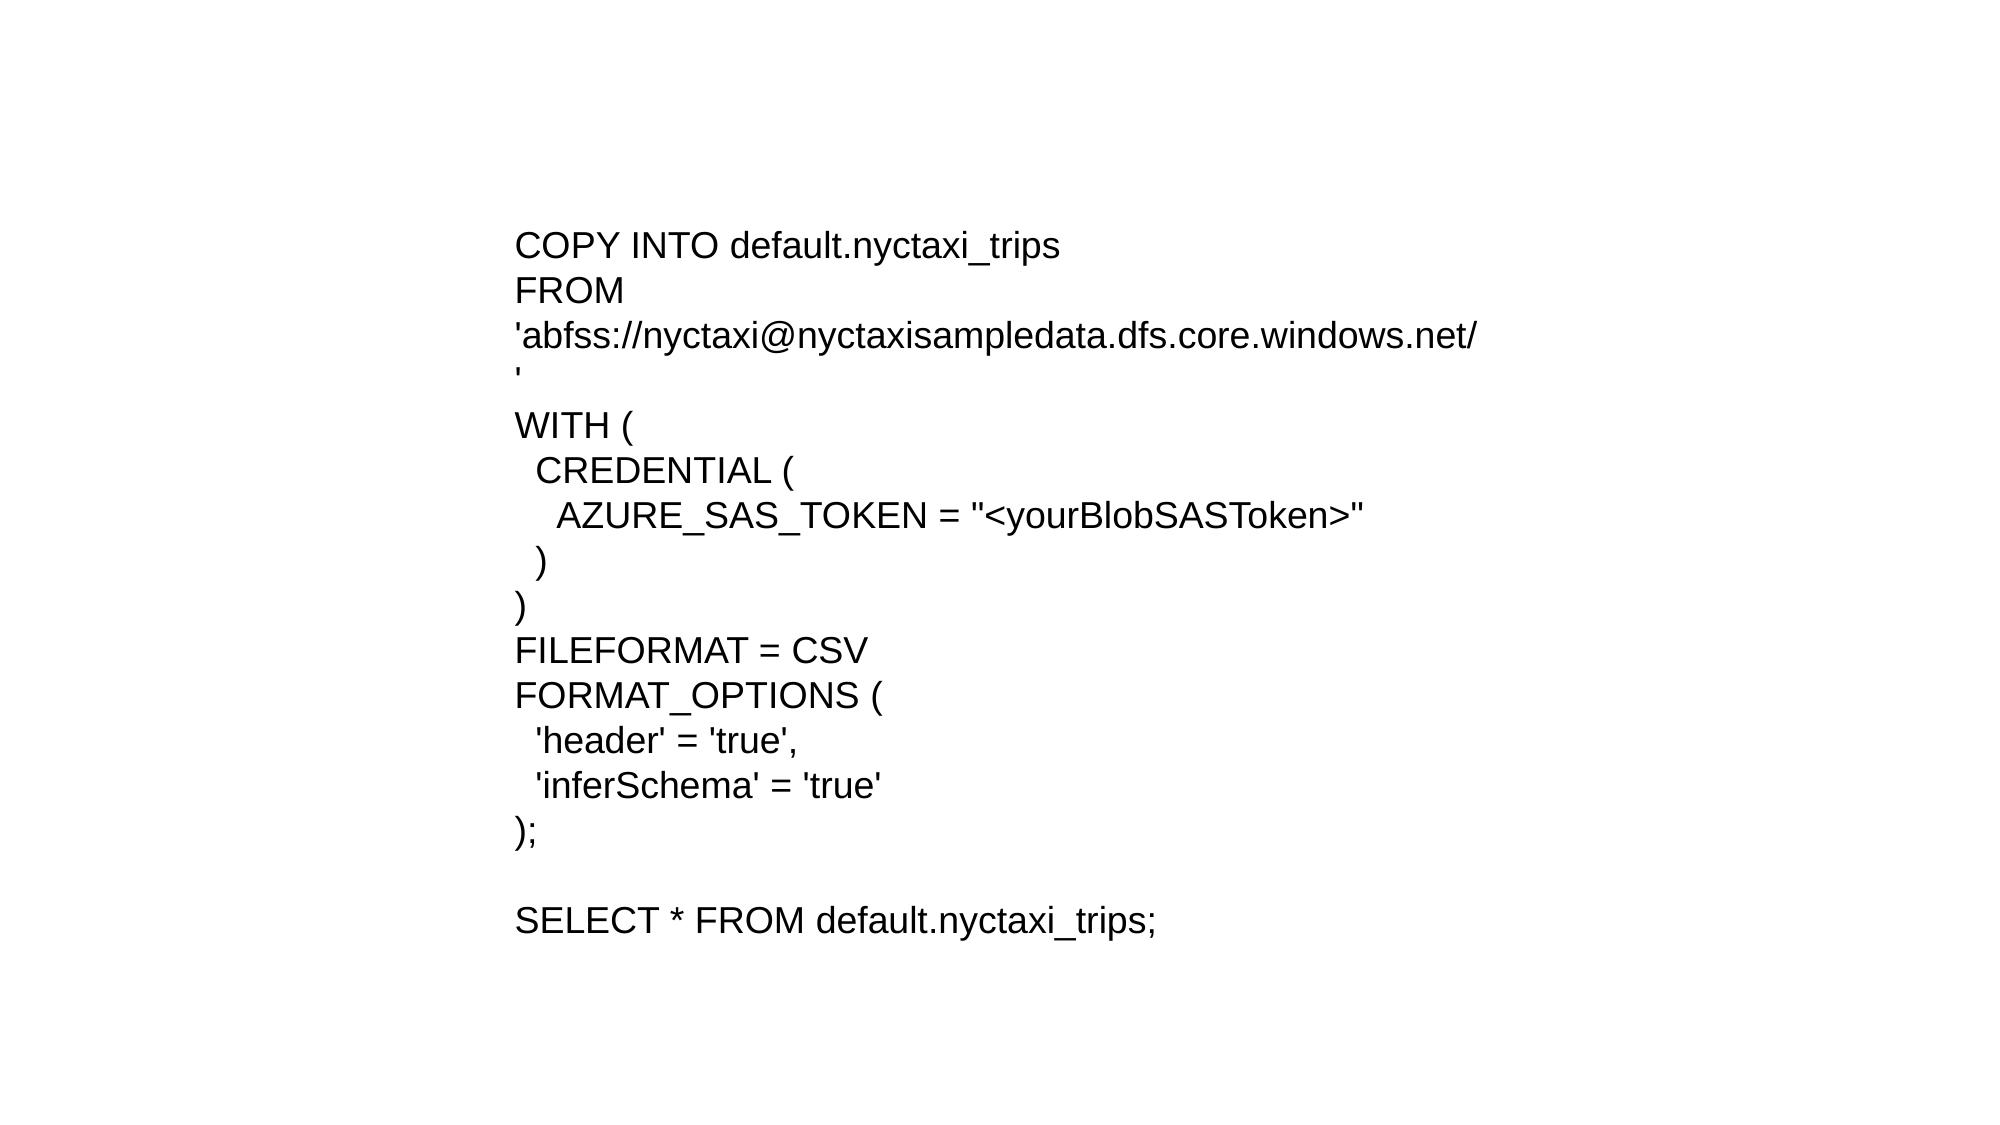

COPY INTO default.nyctaxi_trips
FROM 'abfss://nyctaxi@nyctaxisampledata.dfs.core.windows.net/'
WITH (
  CREDENTIAL (
    AZURE_SAS_TOKEN = "<yourBlobSASToken>"
  )
)
FILEFORMAT = CSV
FORMAT_OPTIONS (
  'header' = 'true',
  'inferSchema' = 'true'
);

SELECT * FROM default.nyctaxi_trips;